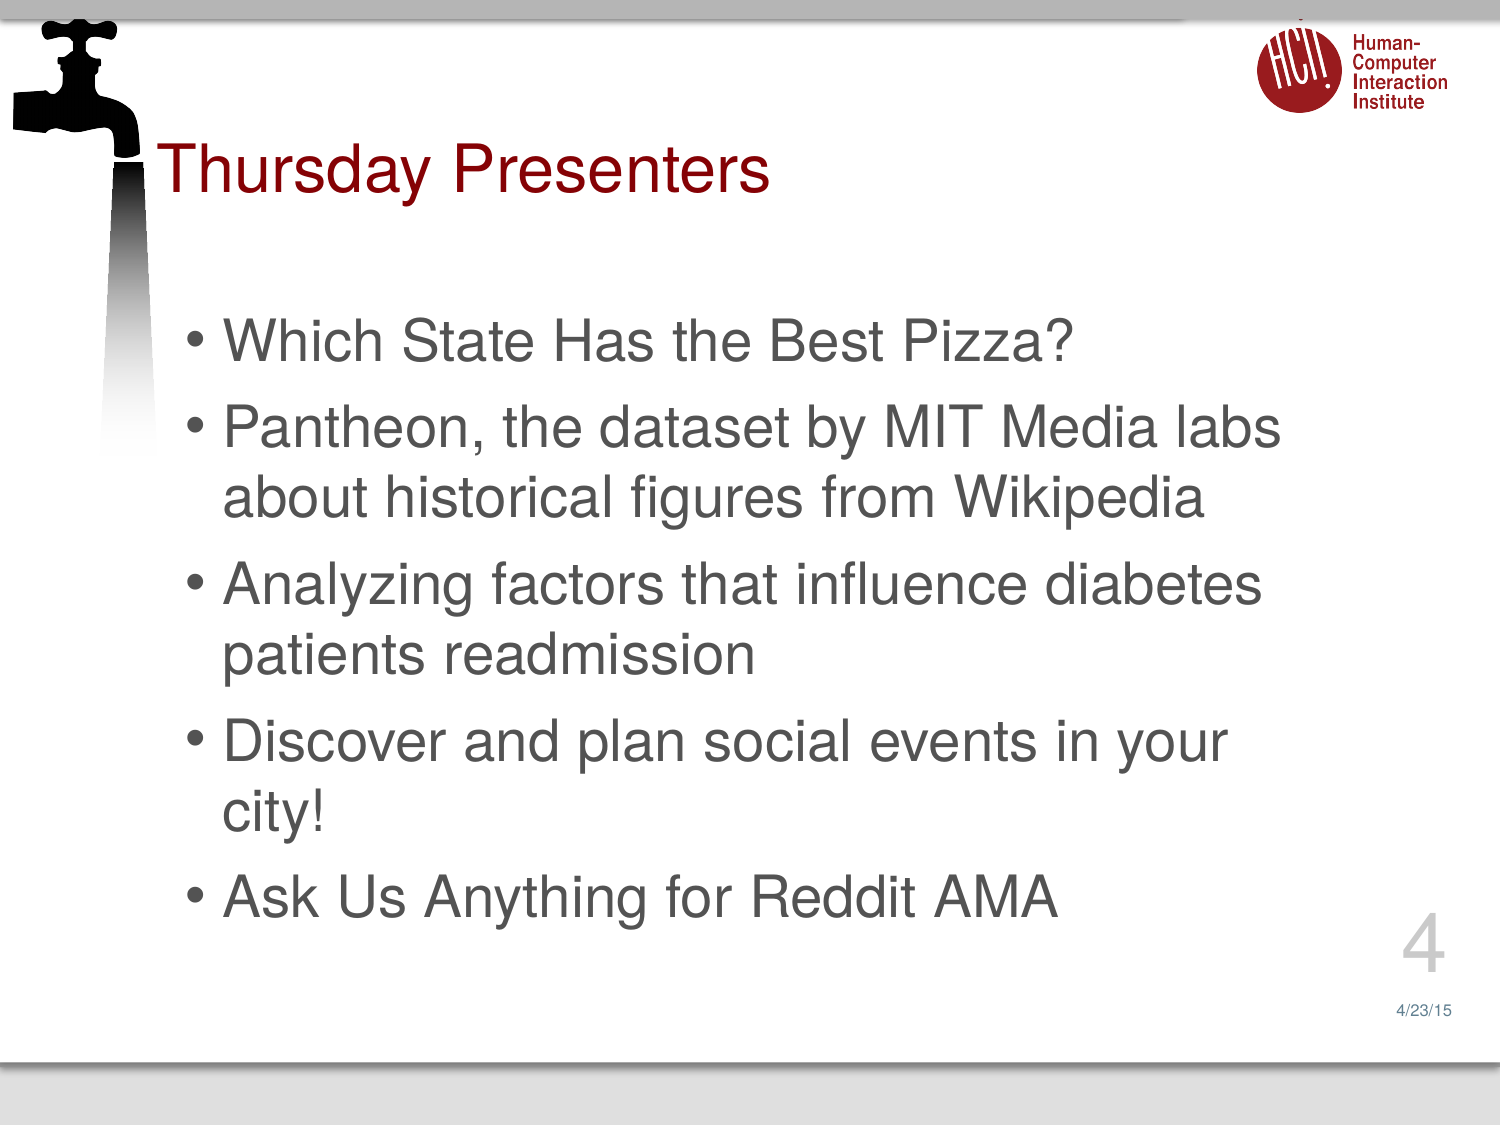

# Thursday Presenters
Which State Has the Best Pizza?
Pantheon, the dataset by MIT Media labs about historical figures from Wikipedia
Analyzing factors that influence diabetes patients readmission
Discover and plan social events in your city!
Ask Us Anything for Reddit AMA
4
4/23/15